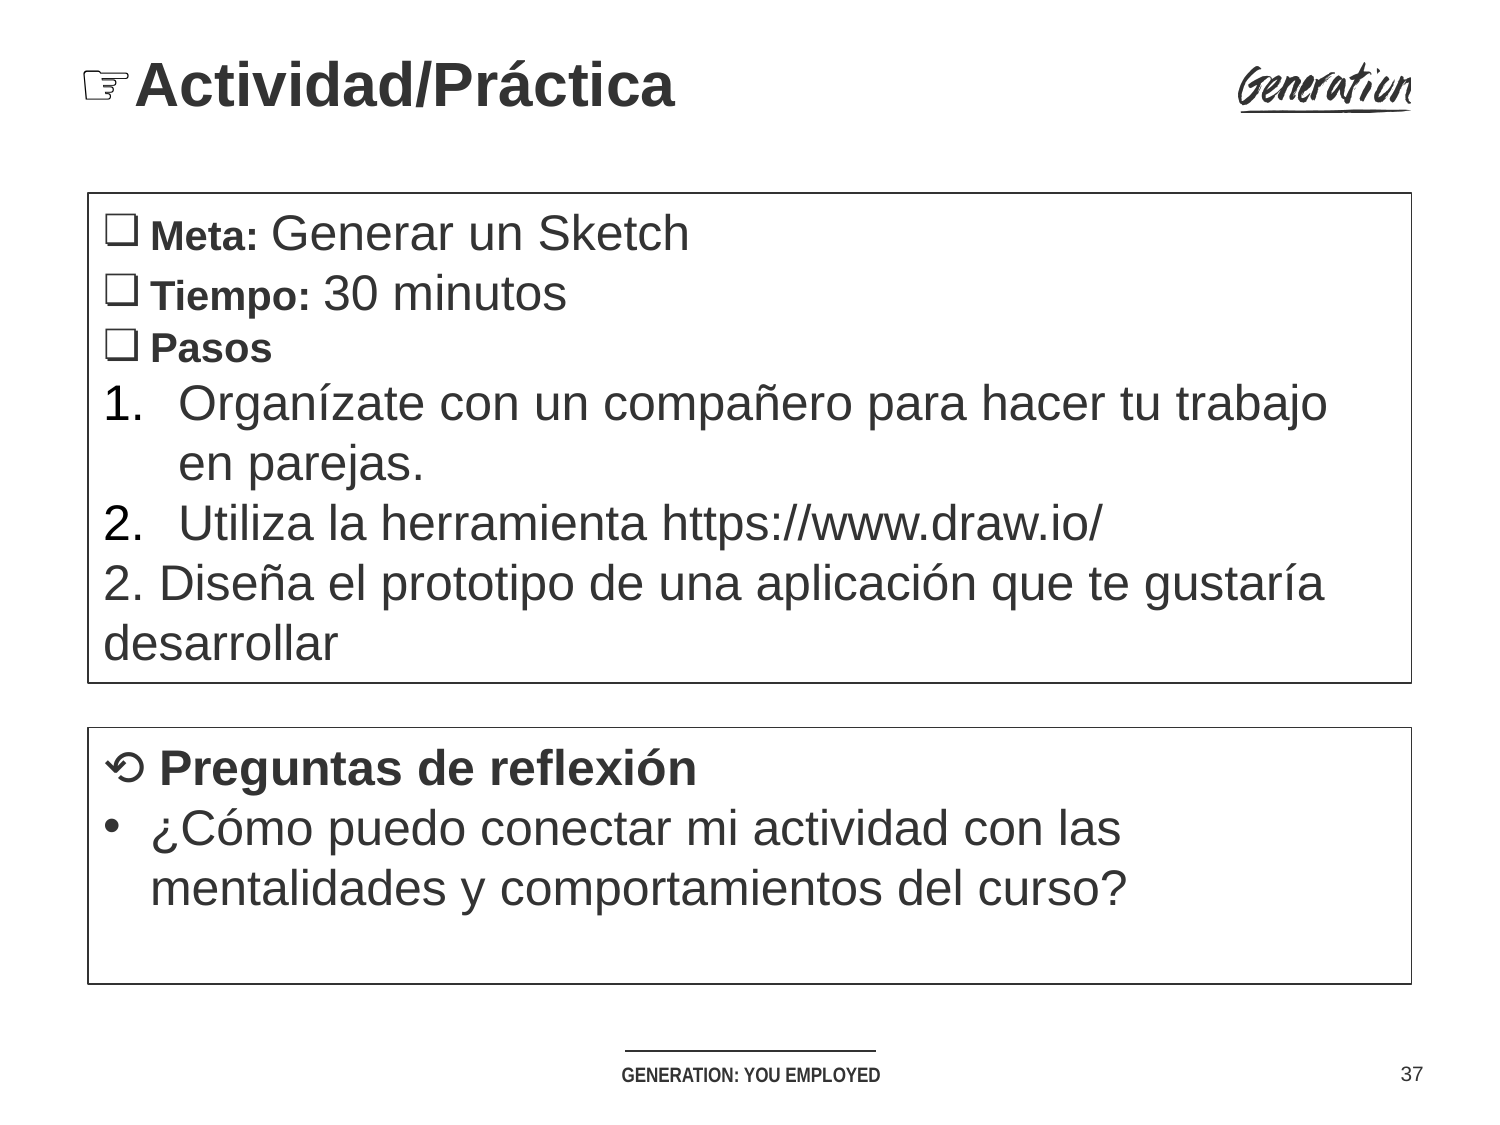

# ☞Actividad/Práctica
Meta: Generar un Sketch
Tiempo: 30 minutos
Pasos
Organízate con un compañero para hacer tu trabajo en parejas.
Utiliza la herramienta https://www.draw.io/
2. Diseña el prototipo de una aplicación que te gustaría desarrollar
⟲ Preguntas de reflexión
¿Cómo puedo conectar mi actividad con las mentalidades y comportamientos del curso?